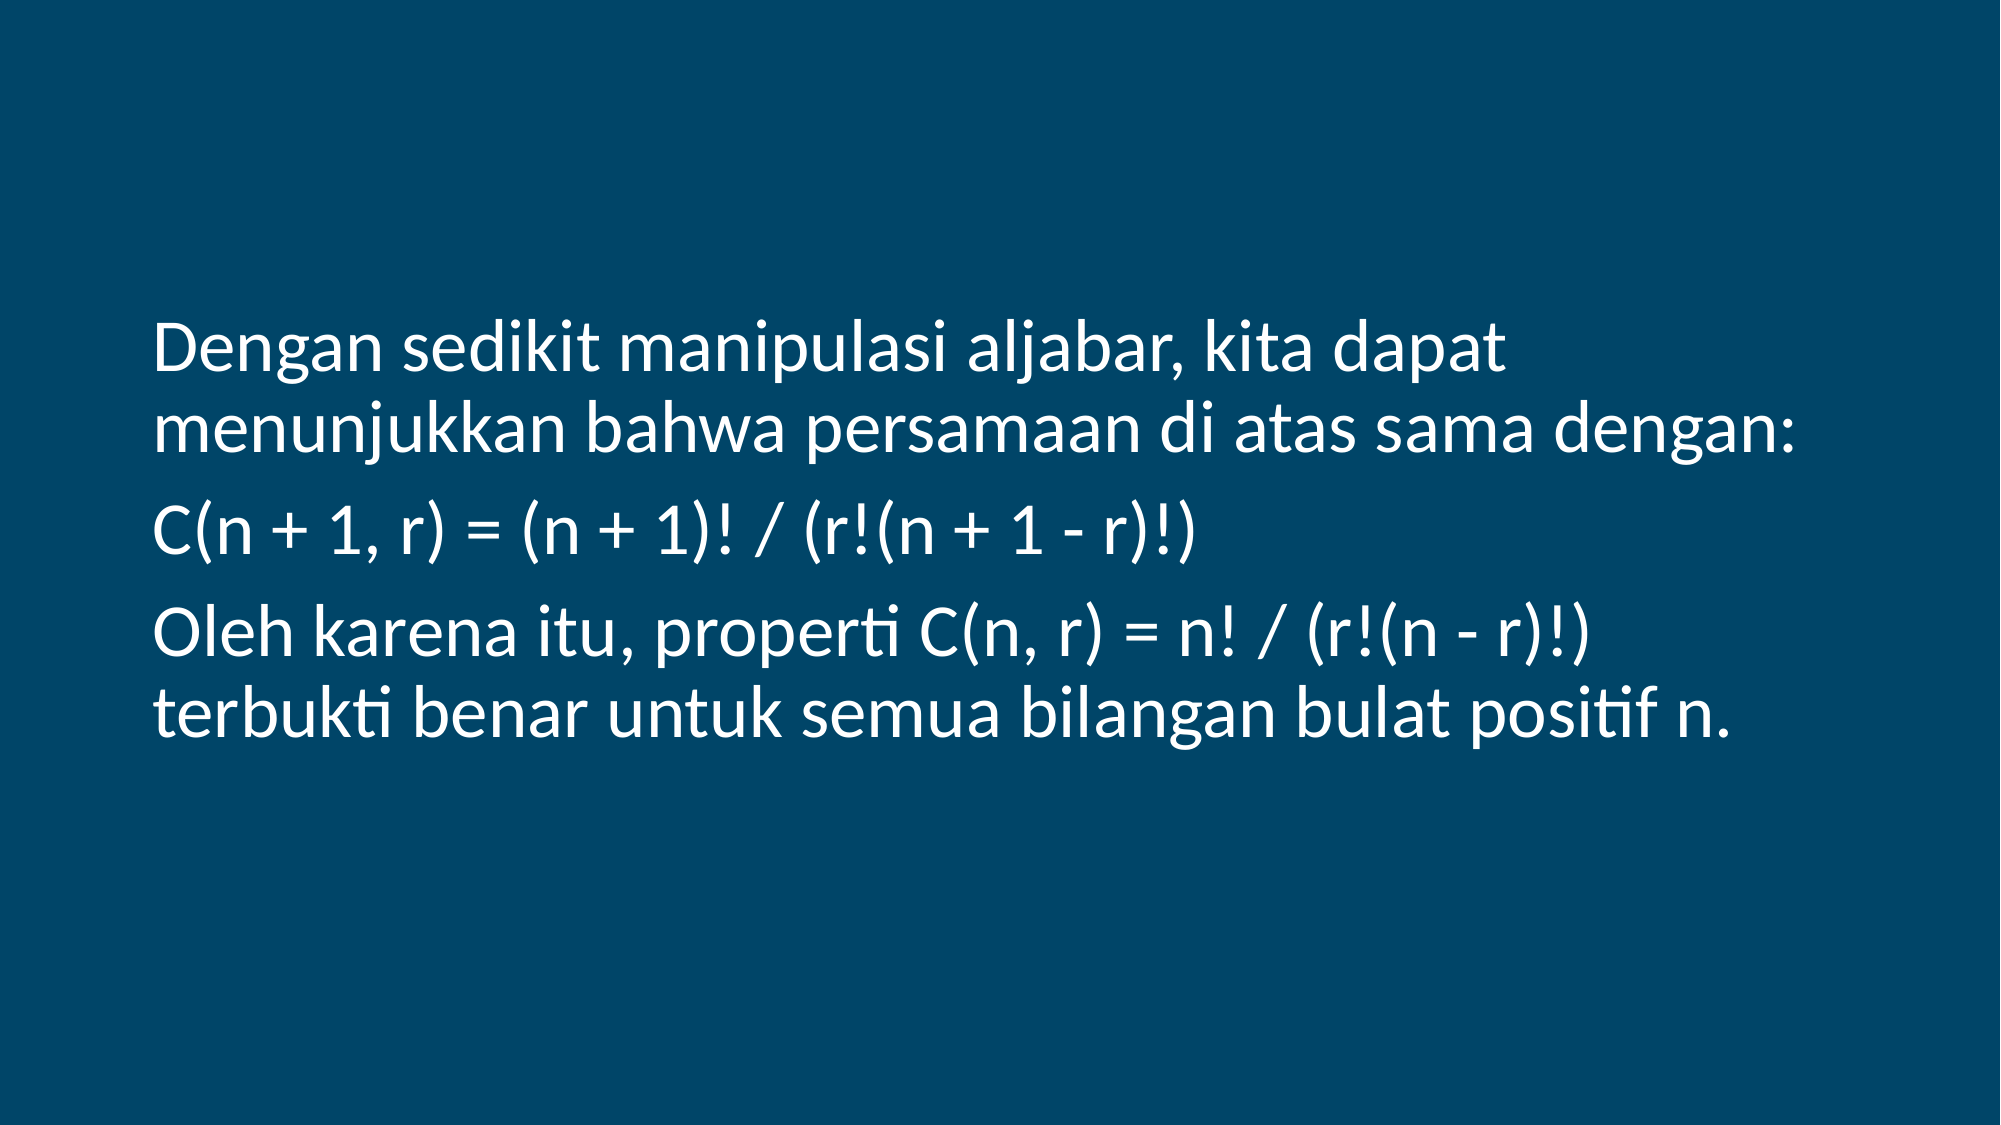

Dengan sedikit manipulasi aljabar, kita dapat menunjukkan bahwa persamaan di atas sama dengan:
C(n + 1, r) = (n + 1)! / (r!(n + 1 - r)!)
Oleh karena itu, properti C(n, r) = n! / (r!(n - r)!) terbukti benar untuk semua bilangan bulat positif n.